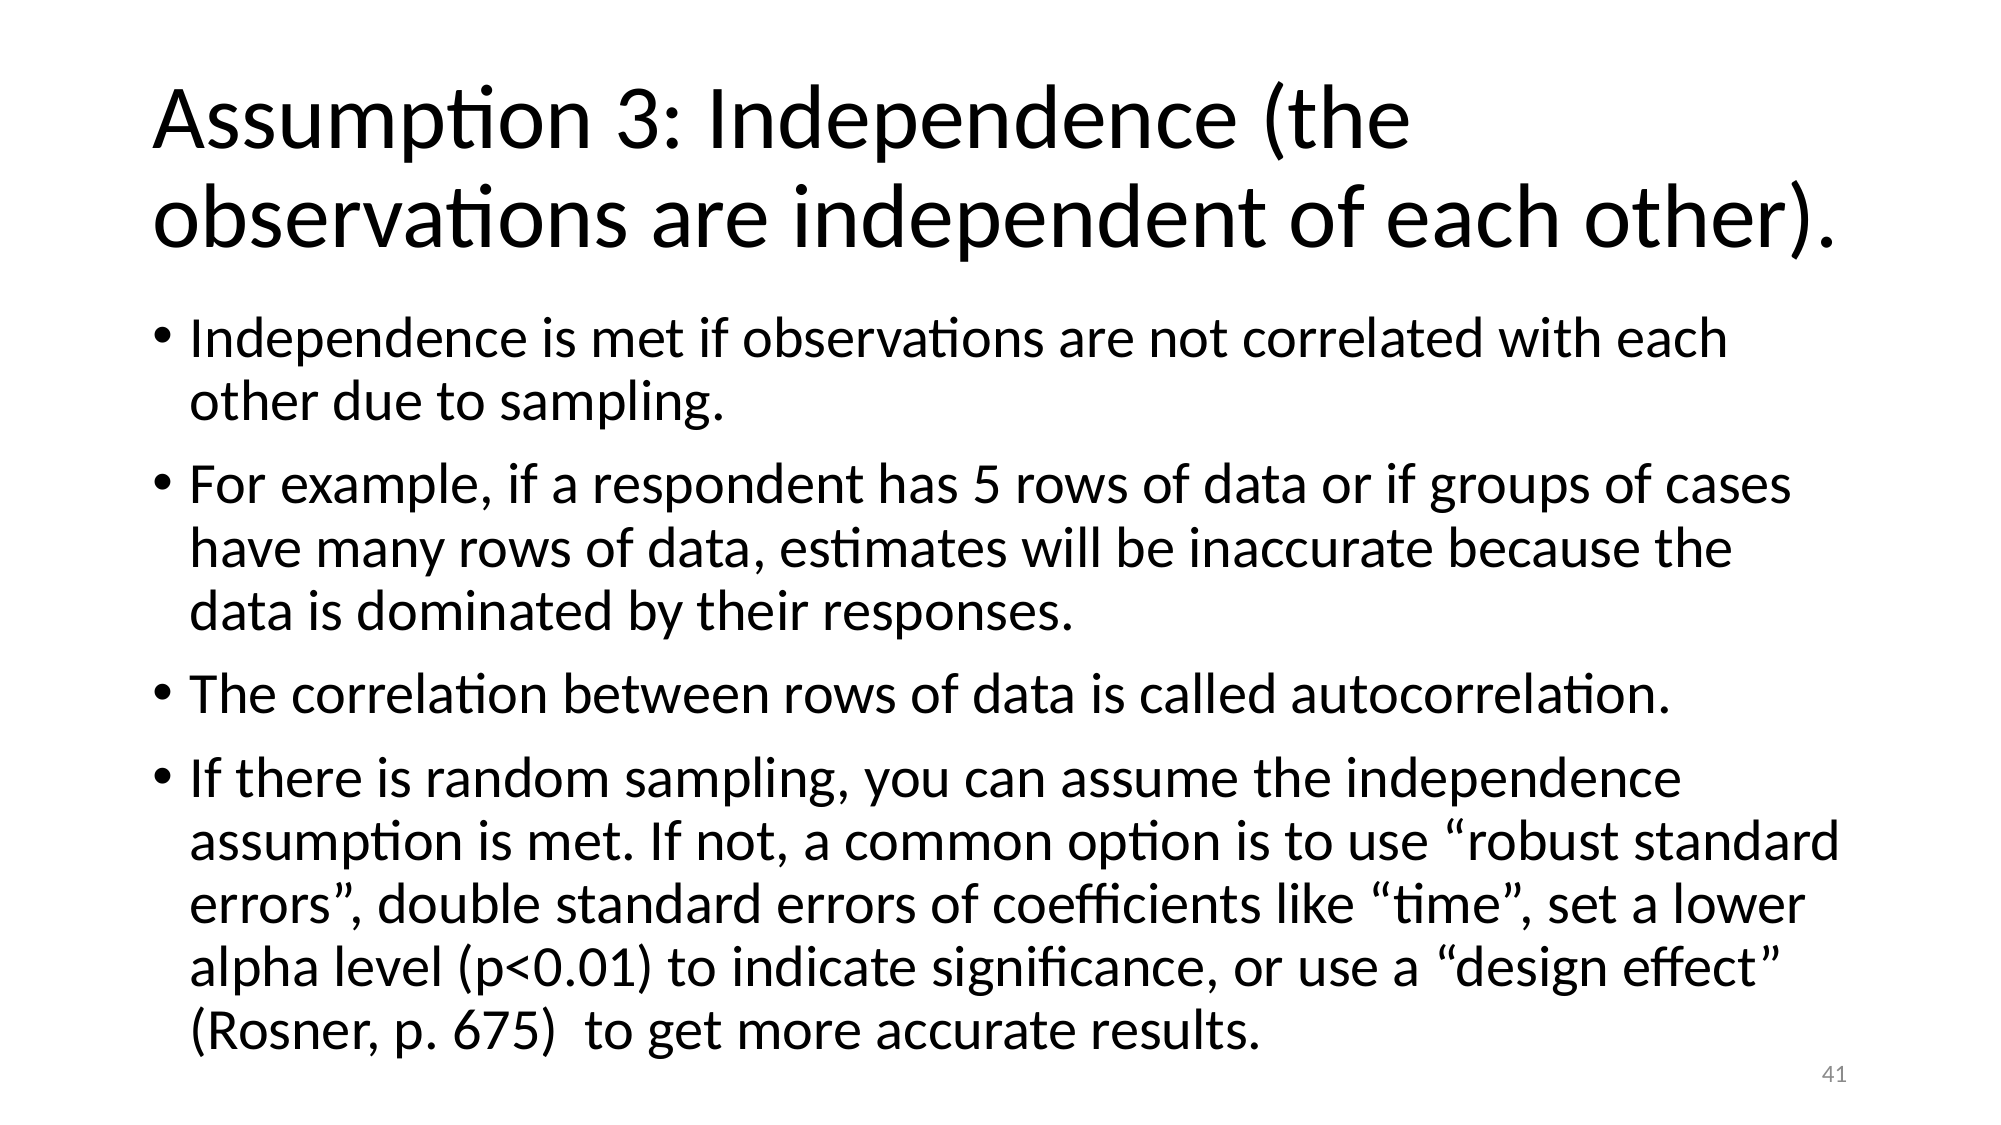

# Assumption 3: Independence (the observations are independent of each other).
Independence is met if observations are not correlated with each other due to sampling.
For example, if a respondent has 5 rows of data or if groups of cases have many rows of data, estimates will be inaccurate because the data is dominated by their responses.
The correlation between rows of data is called autocorrelation.
If there is random sampling, you can assume the independence assumption is met. If not, a common option is to use “robust standard errors”, double standard errors of coefficients like “time”, set a lower alpha level (p<0.01) to indicate significance, or use a “design effect” (Rosner, p. 675)  to get more accurate results.
41